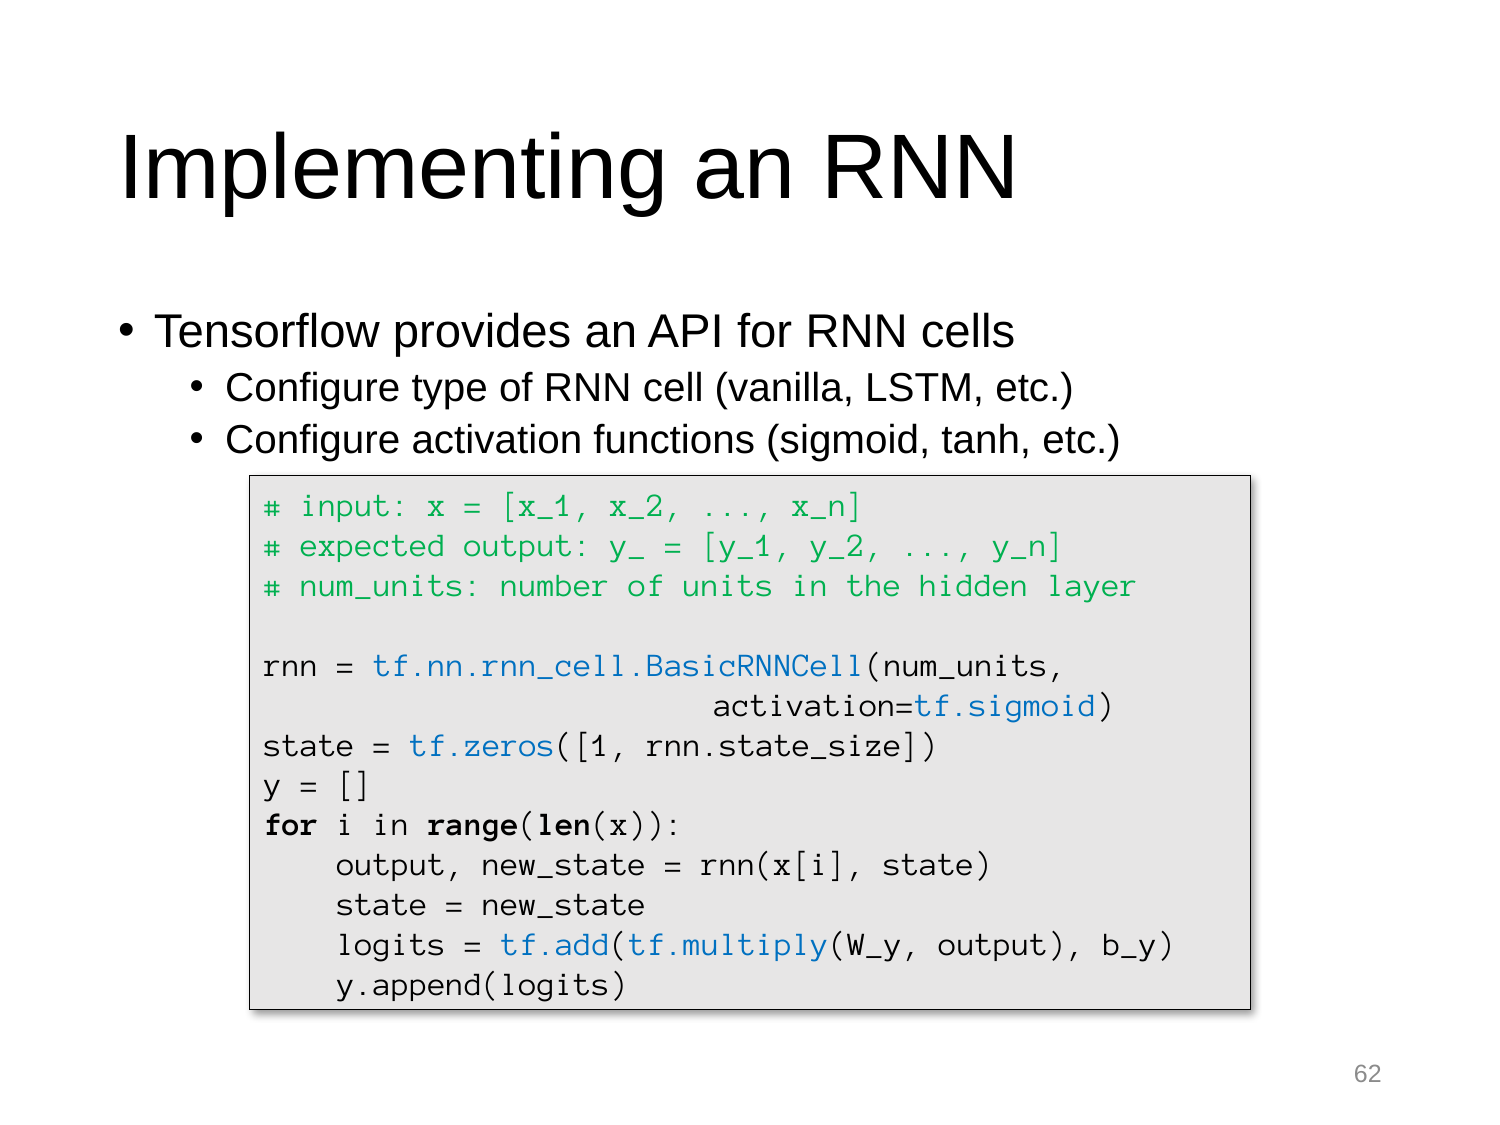

# Implementing an RNN
Tensorflow provides an API for RNN cells
Configure type of RNN cell (vanilla, LSTM, etc.)
Configure activation functions (sigmoid, tanh, etc.)

# input: x = [x_1, x_2, ..., x_n]
# expected output: y_ = [y_1, y_2, ..., y_n]
# num_units: number of units in the hidden layer

rnn = tf.nn.rnn_cell.BasicRNNCell(num_units,
			activation=tf.sigmoid)
state = tf.zeros([1, rnn.state_size])
y = []
for i in range(len(x)):
    output, new_state = rnn(x[i], state)
    state = new_state
    logits = tf.add(tf.multiply(W_y, output), b_y)
    y.append(logits)
62